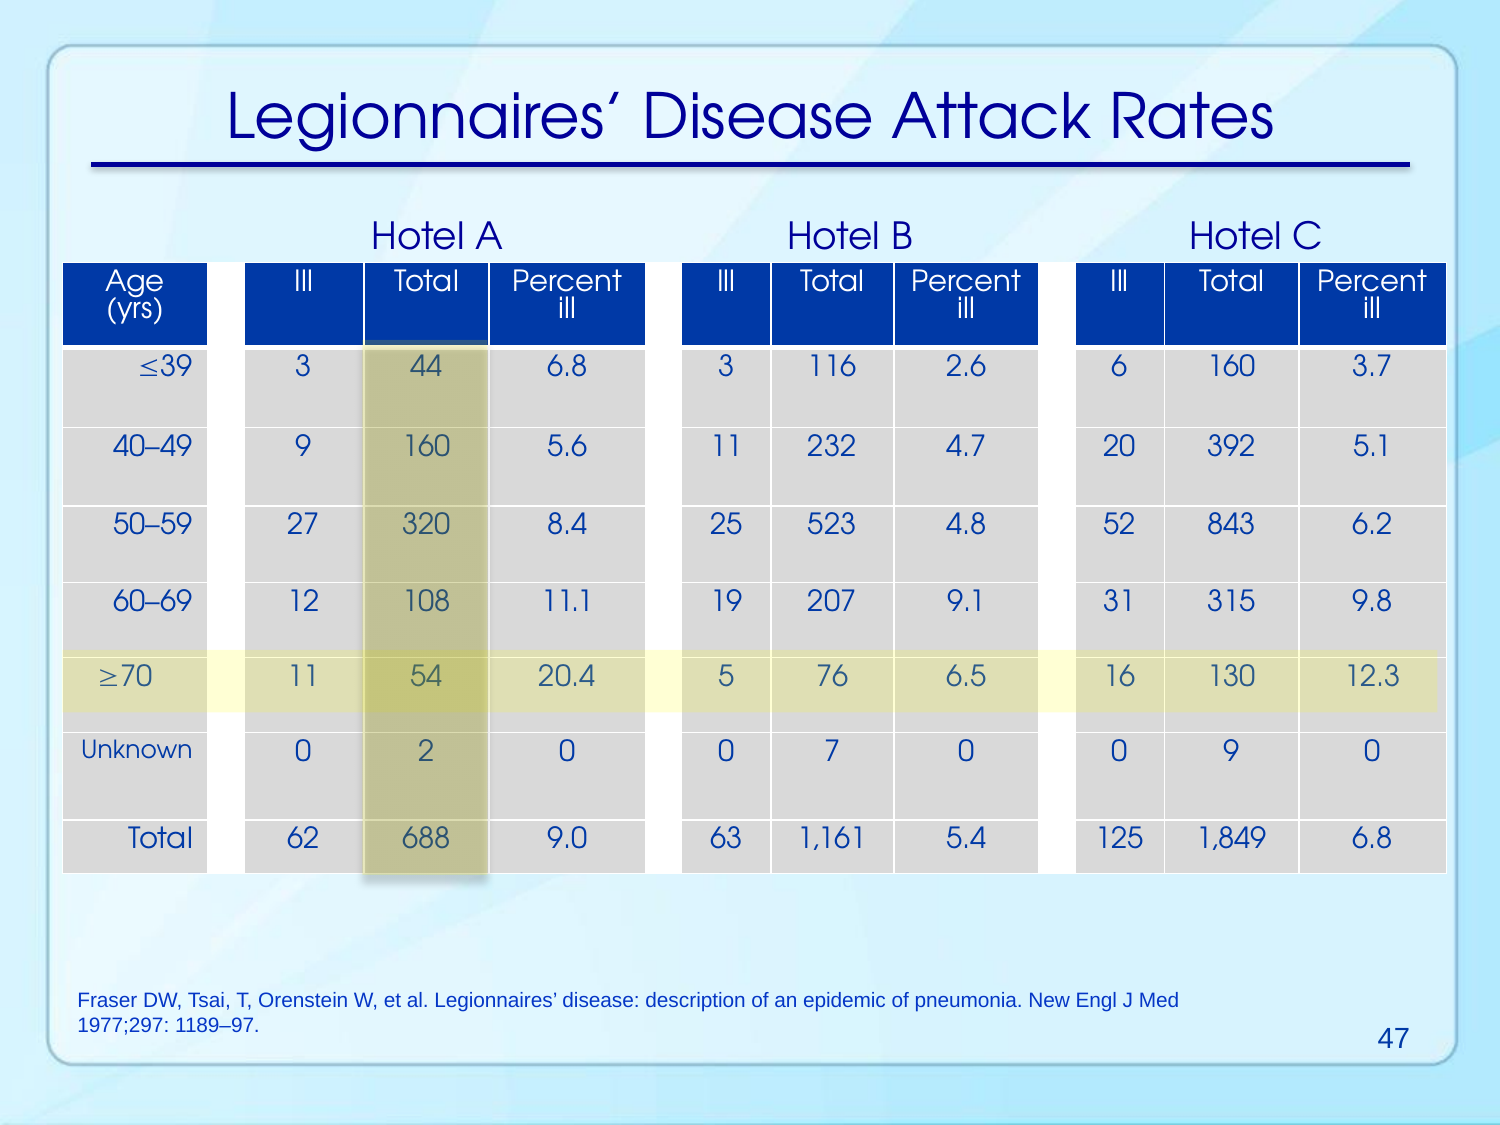

Legionnaires’ Disease Attack Rates
Hotel A
Hotel B
Hotel C
| Age (yrs) |  | Ill | Total | Percent ill |  | Ill | Total | Percent ill |  | Ill | Total | Percent ill |
| --- | --- | --- | --- | --- | --- | --- | --- | --- | --- | --- | --- | --- |
| ≤39 |  | 3 | 44 | 6.8 |  | 3 | 116 | 2.6 |  | 6 | 160 | 3.7 |
| 40–49 |  | 9 | 160 | 5.6 |  | 11 | 232 | 4.7 |  | 20 | 392 | 5.1 |
| 50–59 |  | 27 | 320 | 8.4 |  | 25 | 523 | 4.8 |  | 52 | 843 | 6.2 |
| 60–69 |  | 12 | 108 | 11.1 |  | 19 | 207 | 9.1 |  | 31 | 315 | 9.8 |
| ≥70 |  | 11 | 54 | 20.4 |  | 5 | 76 | 6.5 |  | 16 | 130 | 12.3 |
| Unknown |  | 0 | 2 | 0 |  | 0 | 7 | 0 |  | 0 | 9 | 0 |
| Total |  | 62 | 688 | 9.0 |  | 63 | 1,161 | 5.4 |  | 125 | 1,849 | 6.8 |

Fraser DW, Tsai, T, Orenstein W, et al. Legionnaires’ disease: description of an epidemic of pneumonia. New Engl J Med 1977;297: 1189–97.
47